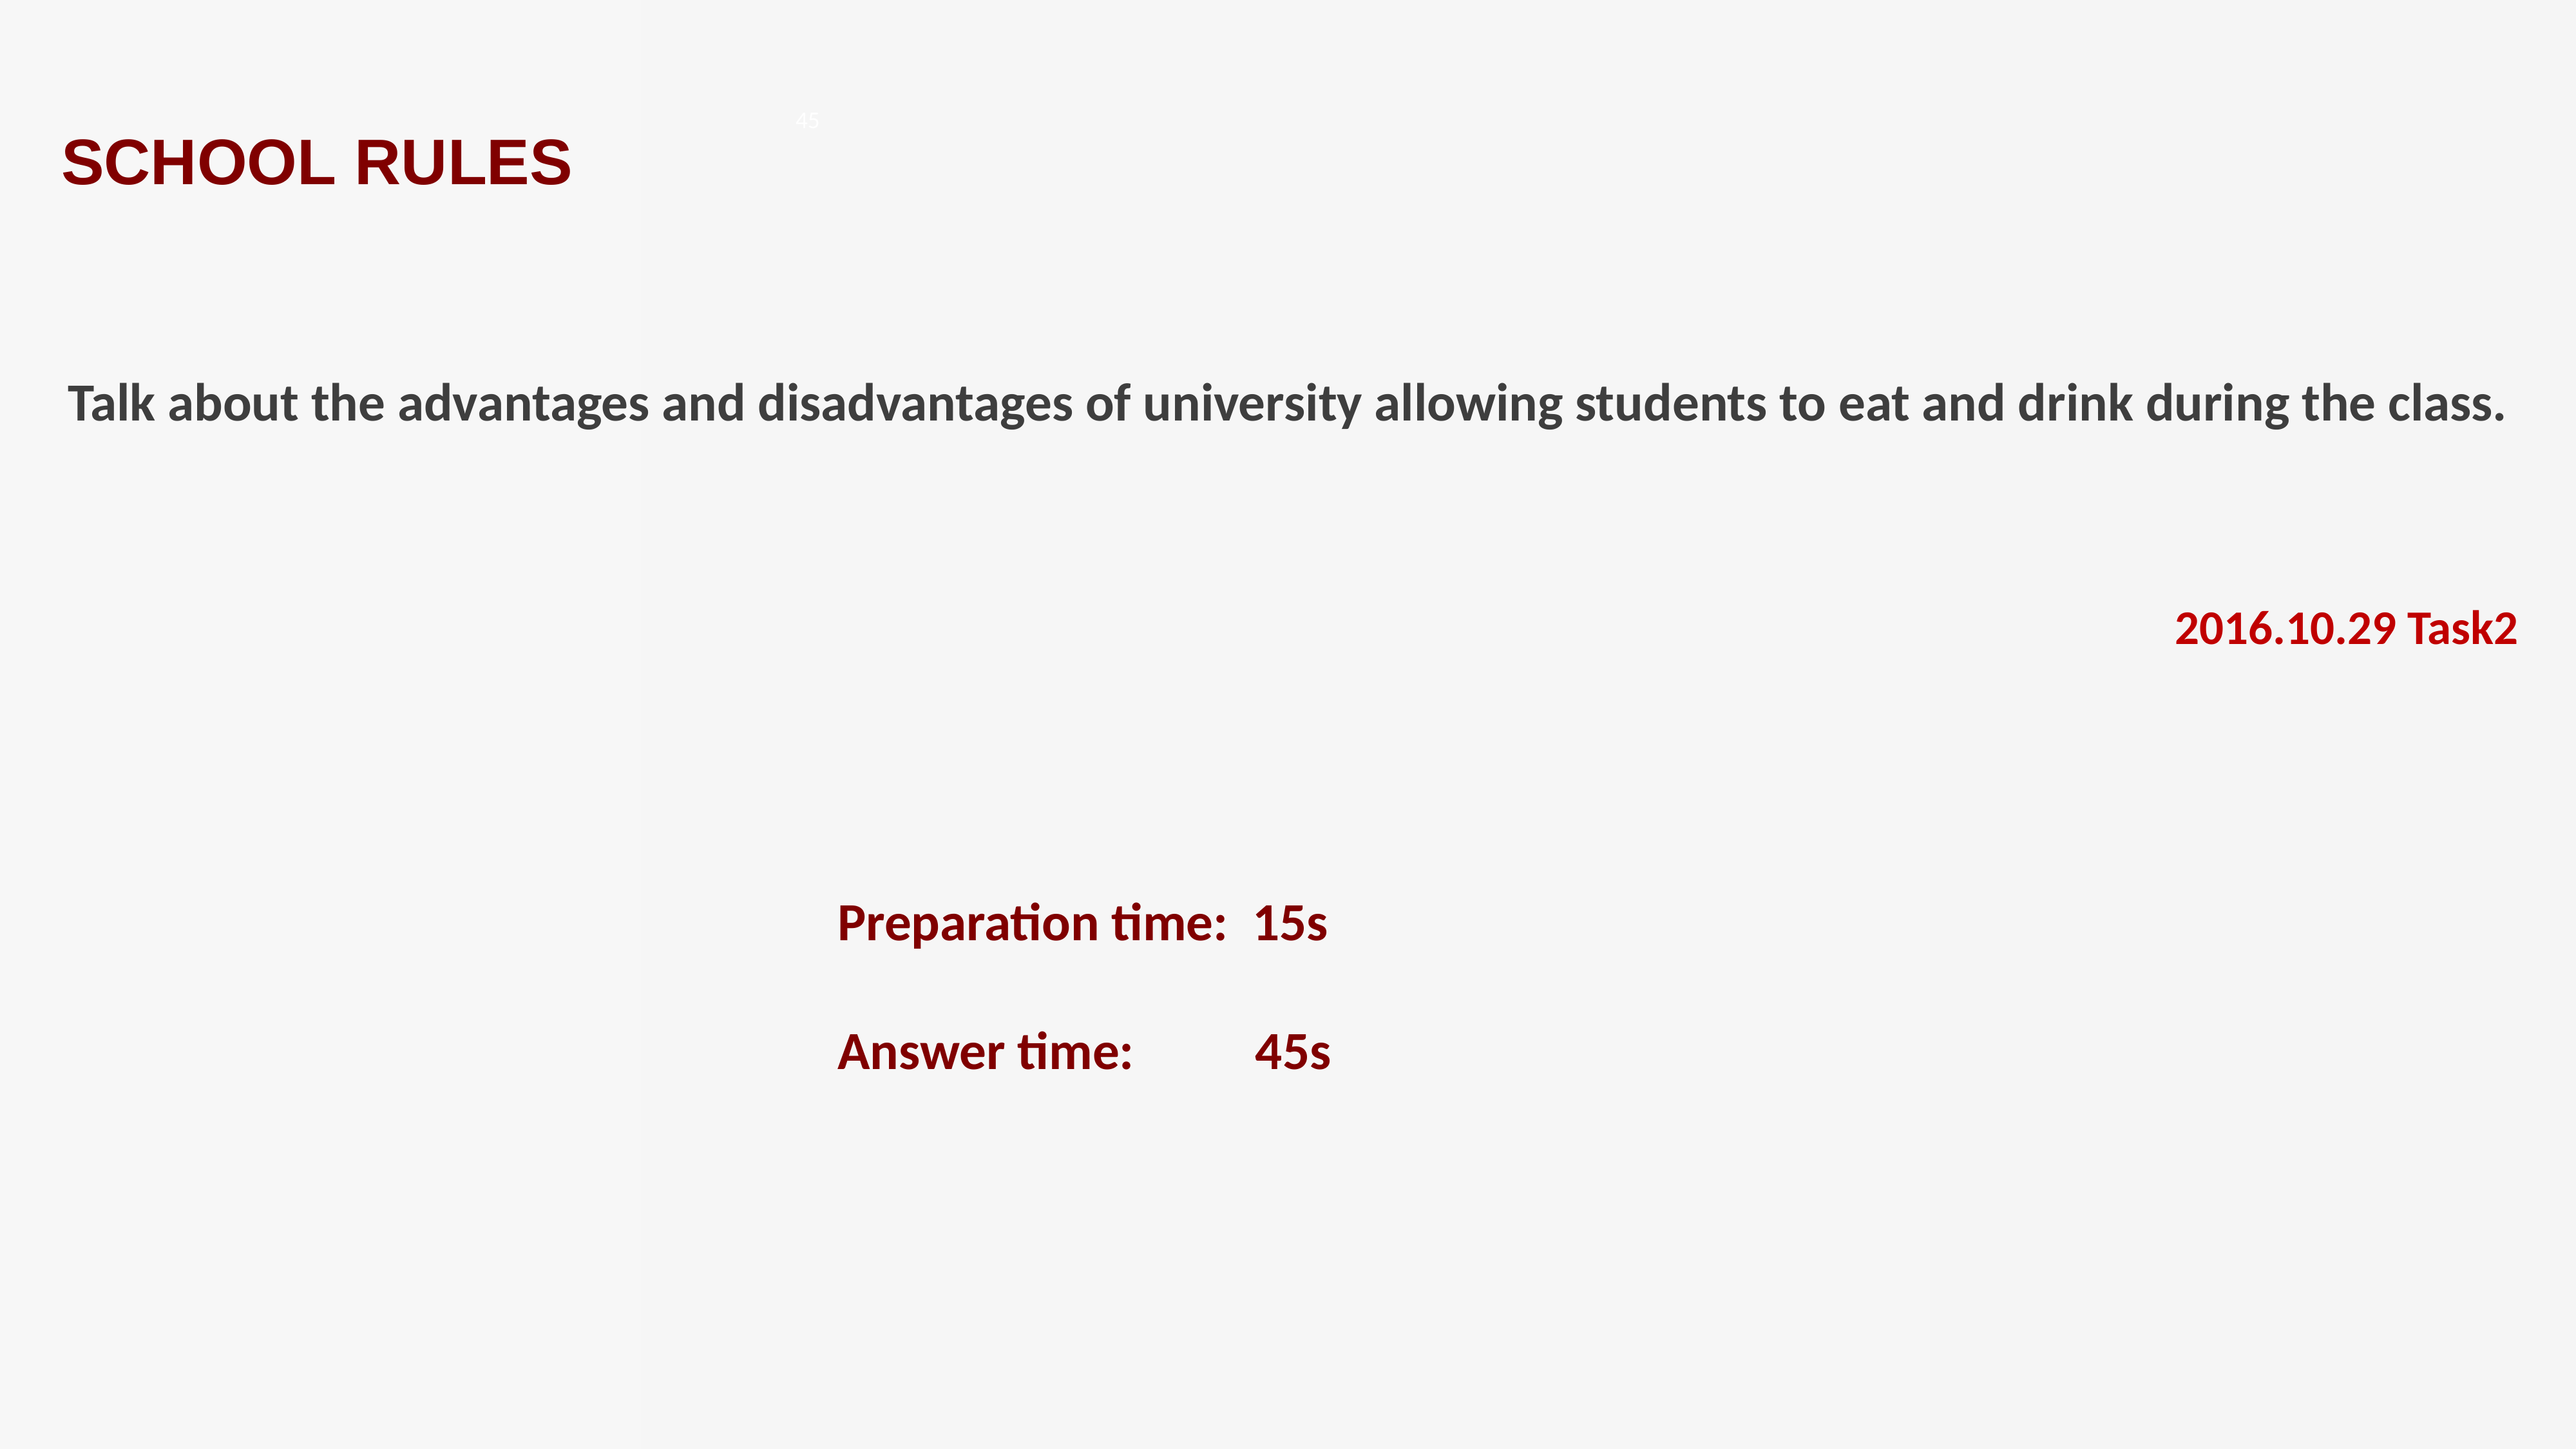

SCHOOL RULES
45
Talk about the advantages and disadvantages of university allowing students to eat and drink during the class.
2016.10.29 Task2
Preparation time:  15s

Answer time:          45s